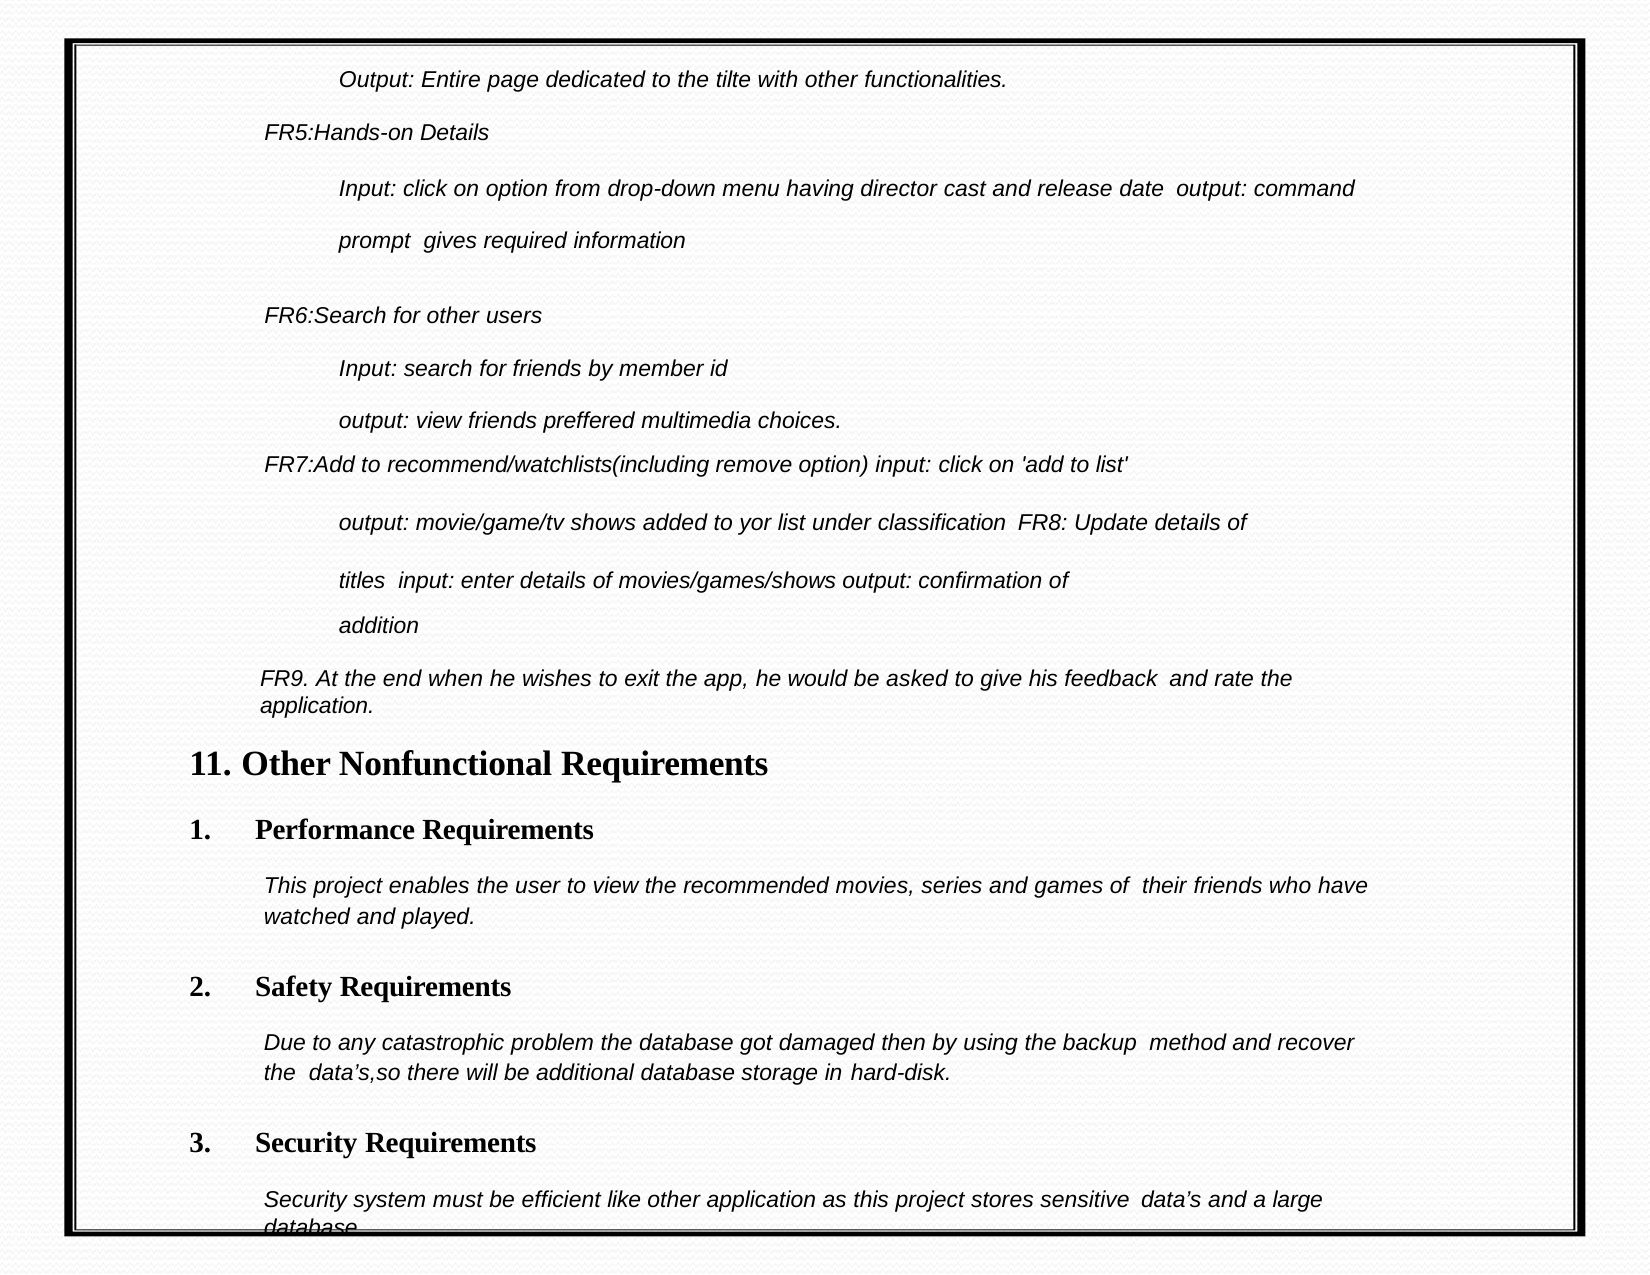

Output: Entire page dedicated to the tilte with other functionalities.

FR5:Hands-on Details
Input: click on option from drop-down menu having director cast and release date output: command prompt  gives required information

FR6:Search for other users

Input: search for friends by member id

output: view friends preffered multimedia choices.
FR7:Add to recommend/watchlists(including remove option) input: click on 'add to list'
output: movie/game/tv shows added to yor list under classification FR8: Update details of titles  input: enter details of movies/games/shows output: confirmation of
addition

FR9. At the end when he wishes to exit the app, he would be asked to give his feedback and rate the application.
11. Other Nonfunctional Requirements
Performance Requirements
This project enables the user to view the recommended movies, series and games of their friends who have
watched and played.

Safety Requirements
Due to any catastrophic problem the database got damaged then by using the backup method and recover the  data’s,so there will be additional database storage in hard-disk.

Security Requirements
Security system must be efficient like other application as this project stores sensitive data’s and a large database.